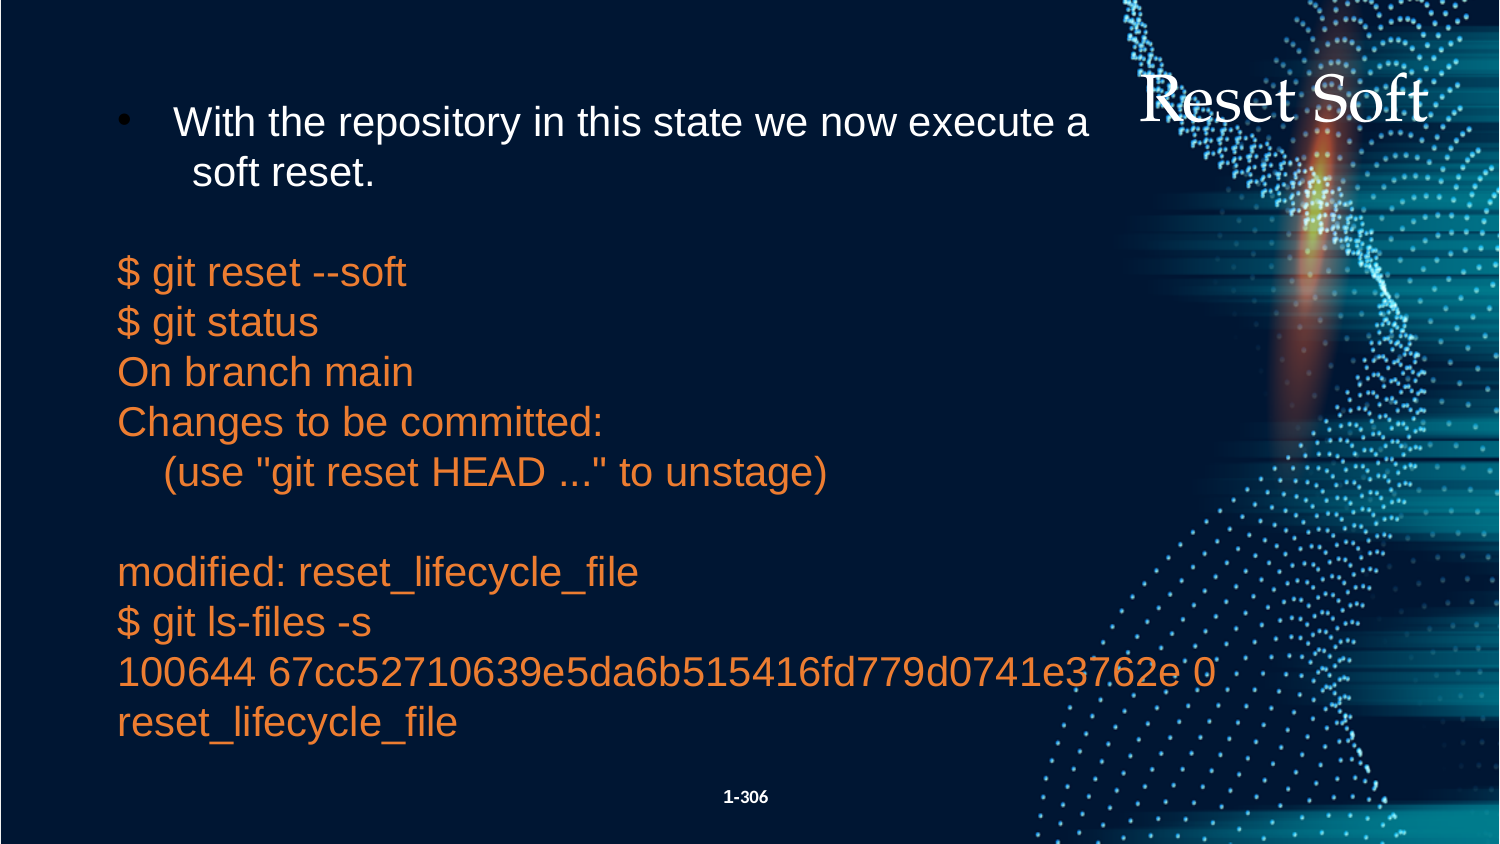

Reset Soft
With the repository in this state we now execute a
soft reset.

$ git reset --soft
$ git status
On branch main
Changes to be committed:
    (use "git reset HEAD ..." to unstage)

modified: reset_lifecycle_file
$ git ls-files -s
100644 67cc52710639e5da6b515416fd779d0741e3762e 0 reset_lifecycle_file
1-306